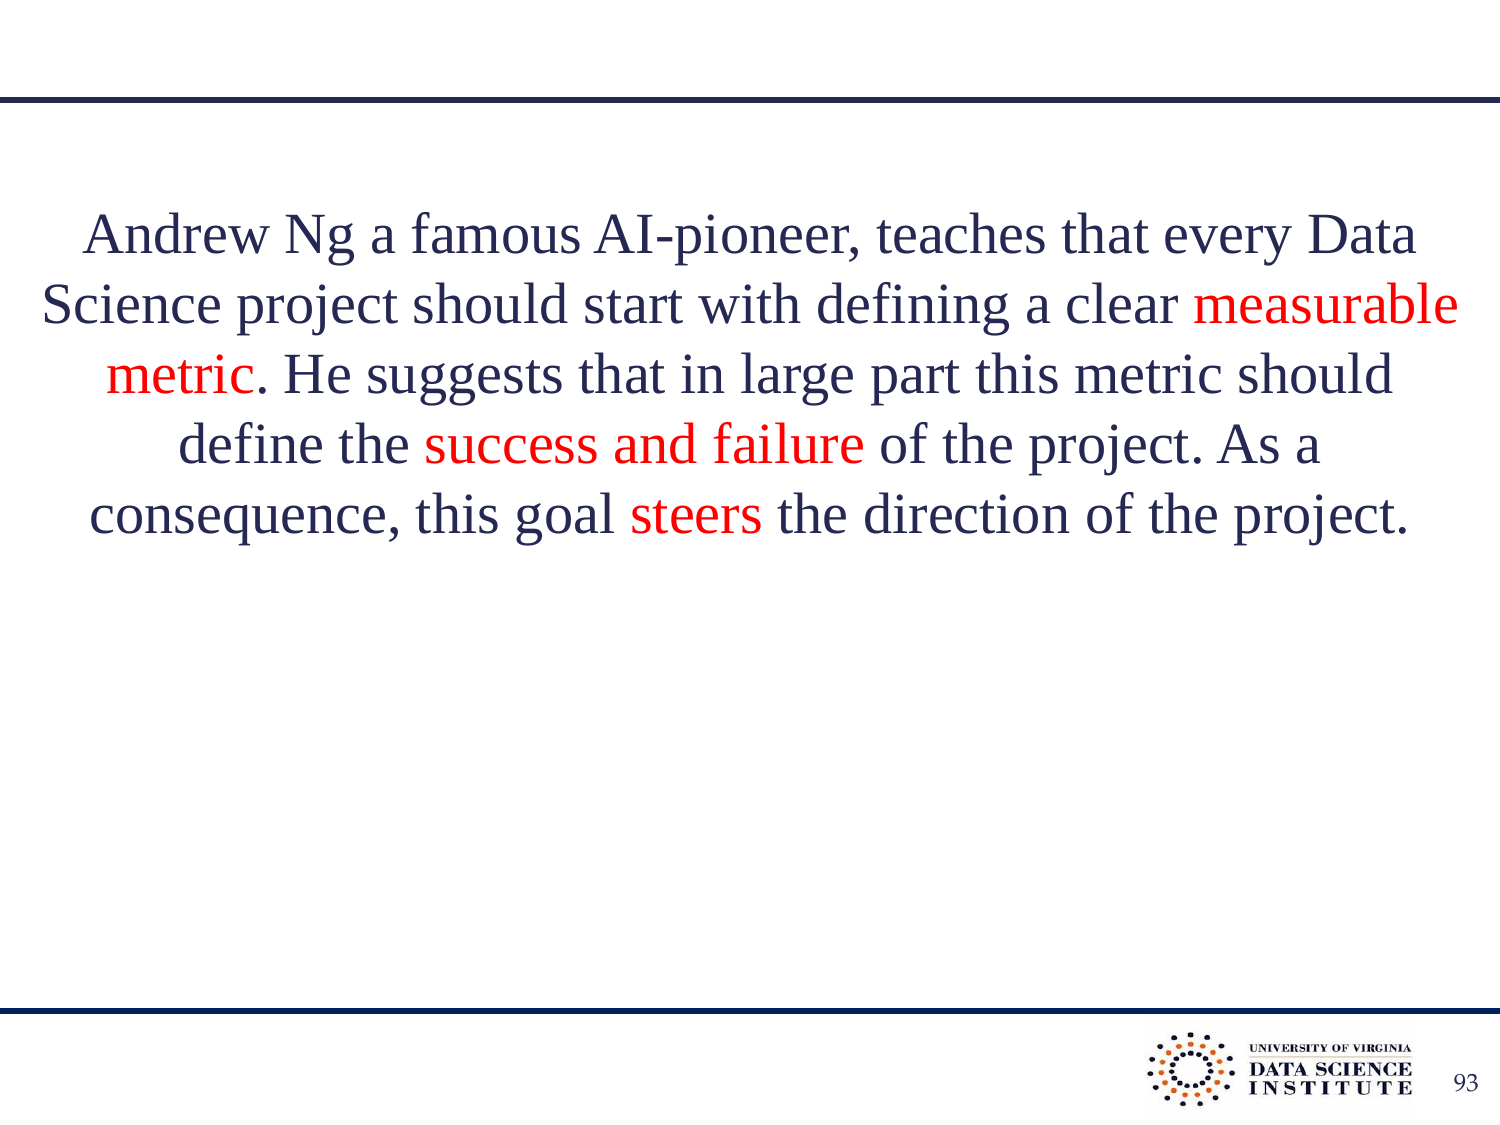

Andrew Ng a famous AI-pioneer, teaches that every Data Science project should start with defining a clear measurable metric. He suggests that in large part this metric should define the success and failure of the project. As a consequence, this goal steers the direction of the project.
93